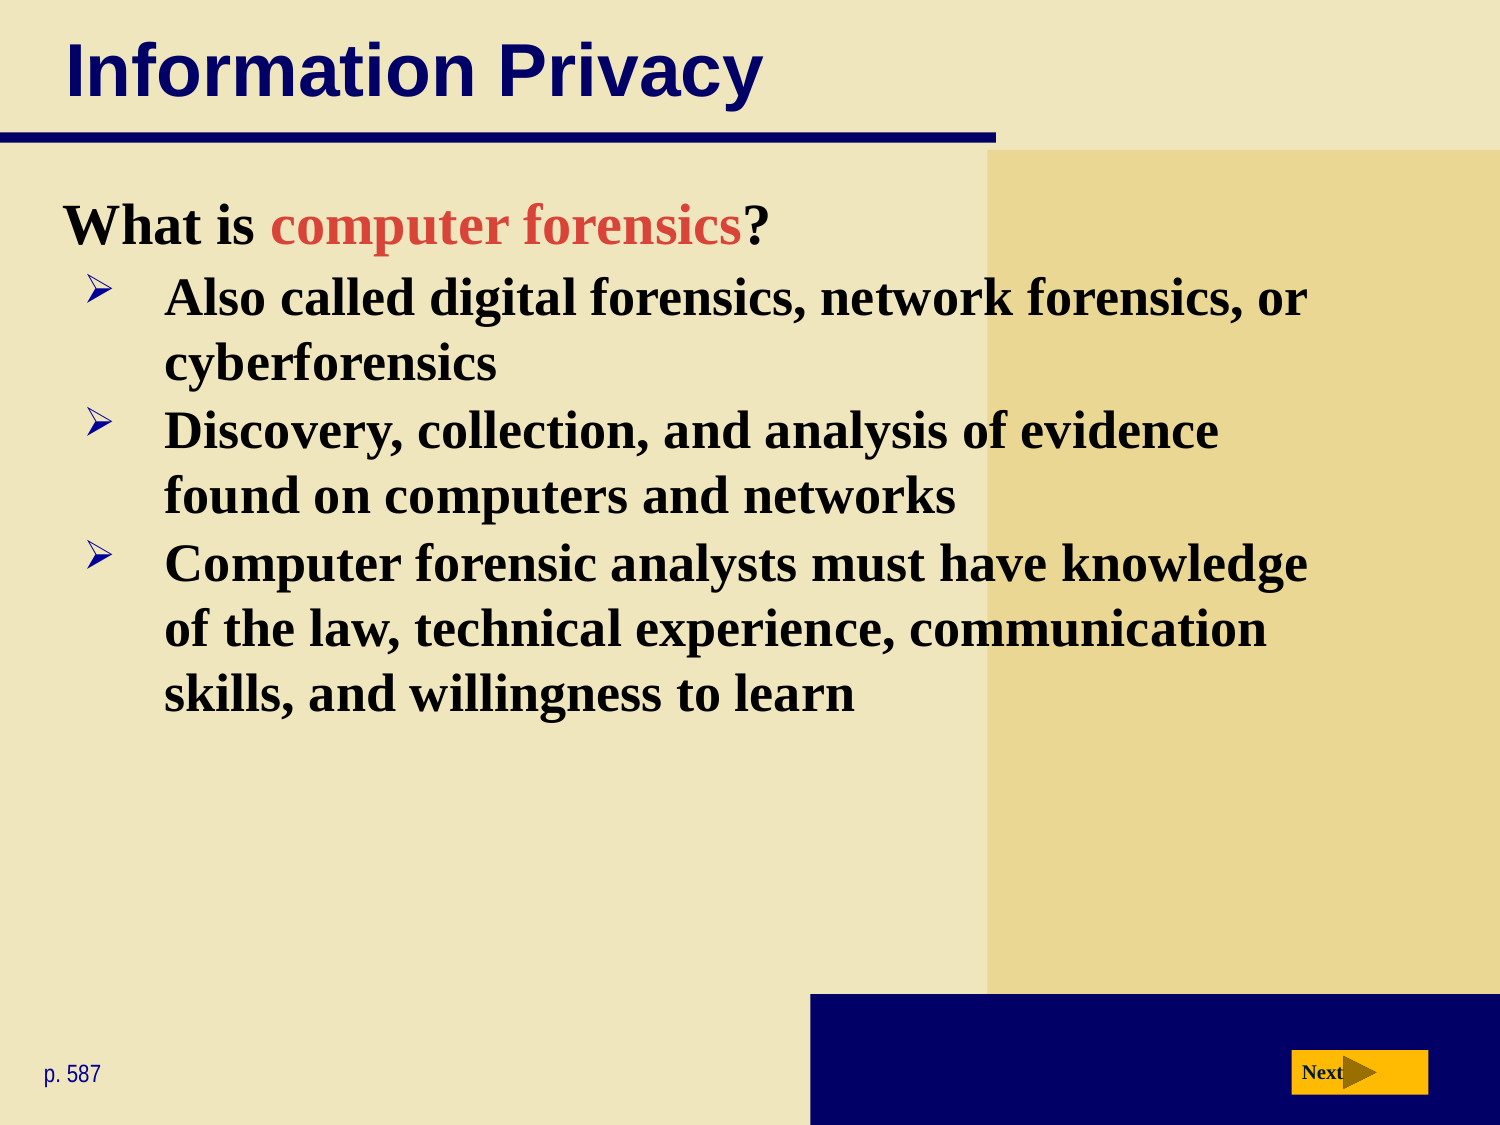

# Information Privacy
What is computer forensics?
Also called digital forensics, network forensics, or cyberforensics
Discovery, collection, and analysis of evidence found on computers and networks
Computer forensic analysts must have knowledge of the law, technical experience, communication skills, and willingness to learn
p. 587

Next